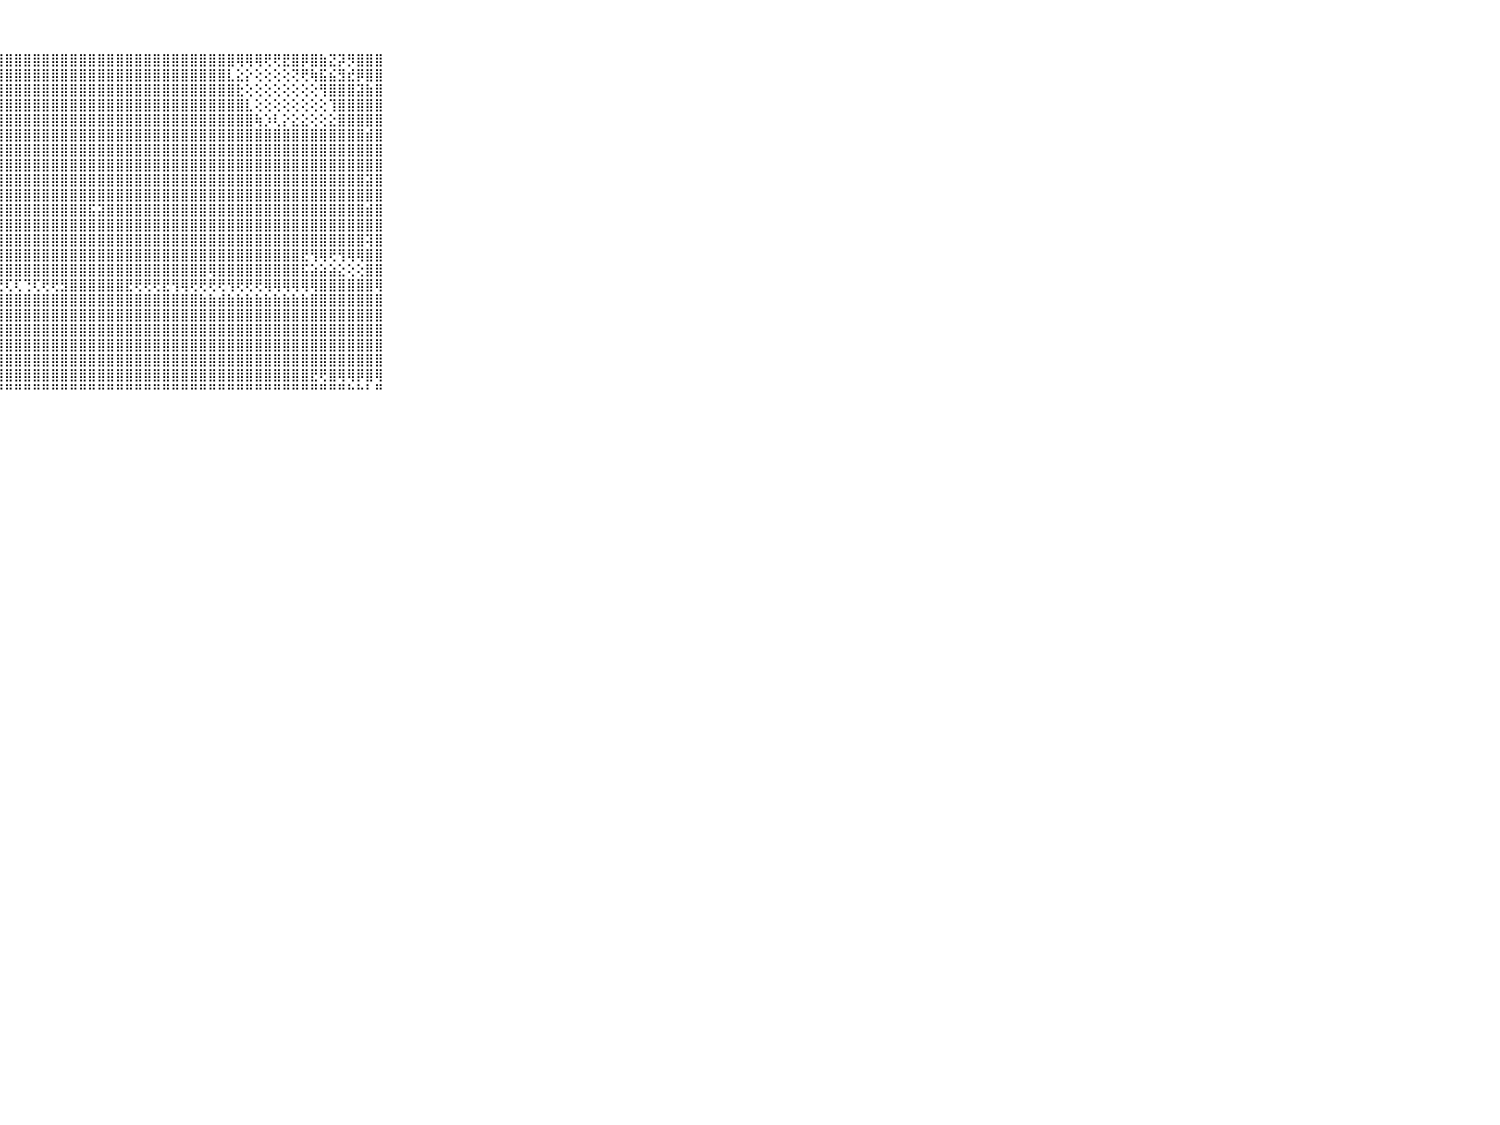

⠀⠀⠀⠀⠀⠀⠀⠀⠀⠀⠀⢸⣿⣿⣿⣿⣿⣿⣿⡿⣿⣯⣿⣿⣿⣿⣿⣿⣿⣿⣿⣿⣿⣿⣿⣿⣿⣿⣿⣿⣿⣿⣿⣿⣿⣿⣿⣿⣿⣿⣿⣿⣿⢿⢿⢿⢟⢟⣟⣿⡿⣿⣷⣝⡽⡻⣿⣿⣿⠀⠀⠀⠀⠀⠀⠀⠀⠀⠀⠀⠀
⠀⠀⠀⠀⠀⠀⠀⠀⠀⠀⠀⢸⣿⣿⣿⣿⣿⣟⣏⣕⡕⢕⡕⢜⣝⣿⣿⣿⣿⣿⣿⣿⣿⣿⣿⣿⣿⣿⣿⣿⣿⣿⣿⣿⣿⣿⣿⣿⣿⣿⣿⣿⣇⣕⡕⢕⢕⢕⢕⢝⢟⢷⣯⣮⣻⣞⡿⣿⣿⠀⠀⠀⠀⠀⠀⠀⠀⠀⠀⠀⠀
⠀⠀⠀⠀⠀⠀⠀⠀⠀⠀⠀⣿⣿⣿⣿⣿⣿⣿⣿⣿⣿⣿⣾⣿⡝⣽⣿⣿⣿⣿⣿⣿⣿⣿⣿⣿⣿⣿⣿⣿⣿⣿⣿⣿⣿⣿⣿⣿⣿⣿⣿⣿⣿⣗⢕⢕⢕⢕⢕⢕⢕⢕⢻⣿⣿⣿⣽⣷⣿⠀⠀⠀⠀⠀⠀⠀⠀⠀⠀⠀⠀
⠀⠀⠀⠀⠀⠀⠀⠀⠀⠀⠀⣿⣿⣿⣿⣿⣿⣿⣿⣿⣿⣿⣿⣿⣼⣾⣿⣿⣿⣿⣿⣿⣿⣿⣿⣿⣿⣿⣿⣿⣿⣿⣿⣿⣿⣿⣿⣿⣿⣿⣿⣿⣿⣿⣇⢕⢕⢕⢕⢕⢕⢕⢕⢹⣿⣿⣿⣿⣿⠀⠀⠀⠀⠀⠀⠀⠀⠀⠀⠀⠀
⠀⠀⠀⠀⠀⠀⠀⠀⠀⠀⠀⣿⣿⣿⣿⣿⣿⣿⣿⣿⣿⣿⣿⣿⣿⣿⣿⣿⣿⣿⣿⣿⣿⣿⣿⣿⣿⣿⣿⣿⣿⣿⣿⣿⣿⣿⣿⣿⣿⣿⣿⣿⣿⣿⣿⢷⡱⢇⡕⣕⣕⢕⢕⣕⣿⣿⣿⣿⣿⠀⠀⠀⠀⠀⠀⠀⠀⠀⠀⠀⠀
⠀⠀⠀⠀⠀⠀⠀⠀⠀⠀⠀⣿⣿⣿⣿⣿⣿⣿⣿⣿⣿⣿⣿⣿⣿⣿⣿⣿⣿⣿⣿⣿⣿⣿⣿⣿⣿⣿⣿⣿⣿⣿⣿⣿⣿⣿⣿⣿⣿⣿⣿⣿⣿⣿⣿⣿⣿⣿⣿⣿⣿⣿⣿⣿⣿⣿⣿⣾⣿⠀⠀⠀⠀⠀⠀⠀⠀⠀⠀⠀⠀
⠀⠀⠀⠀⠀⠀⠀⠀⠀⠀⠀⣿⣿⣿⣿⣿⣿⣿⣿⣿⣿⣿⣿⣿⣿⣿⣿⣿⣿⣿⣿⣿⣿⣿⣿⣿⣿⣿⣿⣿⣿⣿⣿⣿⣿⣿⣿⣿⣿⣿⣿⣿⣿⣿⣿⣿⣿⣿⣿⣿⣿⣿⣿⣿⣿⣿⣿⣿⣿⠀⠀⠀⠀⠀⠀⠀⠀⠀⠀⠀⠀
⠀⠀⠀⠀⠀⠀⠀⠀⠀⠀⠀⢼⣿⣿⣿⣿⣿⣿⣿⣿⣿⣿⣿⣿⣿⣿⣿⣿⣿⣿⣿⣿⣿⣿⣿⣿⣿⣿⣿⣿⣿⣿⣿⣿⣿⣿⣿⣿⣿⣿⣿⣿⣿⣿⣿⣿⣿⣿⣿⣿⣿⣿⣿⣿⣿⣿⣿⣿⣿⠀⠀⠀⠀⠀⠀⠀⠀⠀⠀⠀⠀
⠀⠀⠀⠀⠀⠀⠀⠀⠀⠀⠀⢿⣿⣿⡿⣿⣿⣿⣿⣿⣿⣿⣿⣿⣿⣿⣿⣿⣿⣿⣿⣿⣿⣿⣿⣿⣿⣿⣿⣿⣿⣿⣿⣿⣿⣿⣿⣿⣿⣿⣿⣿⣿⣿⣿⣿⣿⣿⣿⣿⣿⣿⣿⣿⣿⣿⣿⣽⣿⠀⠀⠀⠀⠀⠀⠀⠀⠀⠀⠀⠀
⠀⠀⠀⠀⠀⠀⠀⠀⠀⠀⠀⣿⣿⣿⡗⢿⣿⣿⣿⣿⣿⣿⣿⣿⣿⣿⣿⣿⣿⣿⣿⣿⣿⣿⣿⣿⣿⣿⣿⣿⣿⣿⣿⣿⣿⣿⣿⣿⣿⣿⣿⣿⣿⣿⣿⣿⣿⣿⣿⣿⣿⣿⣿⣿⣿⣿⣿⣿⣿⠀⠀⠀⠀⠀⠀⠀⠀⠀⠀⠀⠀
⠀⠀⠀⠀⠀⠀⠀⠀⠀⠀⠀⢸⣿⣿⣷⣿⣿⣿⣿⣿⣿⣿⣿⣿⣿⣿⣿⣿⣿⣿⣿⣿⣿⣿⣿⣿⣿⣯⣽⣿⣿⣿⣿⣿⣿⣿⣿⣿⣿⣿⣿⣿⣿⣿⣿⣿⣿⣿⣿⣿⣿⣿⣿⣿⣿⣿⣿⣾⣿⠀⠀⠀⠀⠀⠀⠀⠀⠀⠀⠀⠀
⠀⠀⠀⠀⠀⠀⠀⠀⠀⠀⠀⢸⣿⣿⣿⣿⣿⣿⣿⣿⣿⣿⣿⣿⣿⣿⣿⣿⣿⣿⣿⣿⣿⣿⣿⣿⣿⣿⣿⣿⣿⣿⣿⣿⣿⣿⣿⣿⣿⣿⣿⣿⣿⣿⣿⣿⣿⣿⣿⣿⣿⣿⣿⣿⣿⣿⣿⣿⣿⠀⠀⠀⠀⠀⠀⠀⠀⠀⠀⠀⠀
⠀⠀⠀⠀⠀⠀⠀⠀⠀⠀⠀⣾⣿⣿⣿⢿⣿⣿⣿⣿⣿⣿⣿⣿⣿⣿⣿⣿⣿⣿⣿⣿⣿⣿⣿⣿⣿⣿⣿⣿⣿⣿⣿⣿⣿⣿⣿⣿⣿⣿⣿⣿⣿⣿⣿⣿⣿⣿⣿⣿⣿⣿⣿⣿⣿⣿⣿⢽⣿⠀⠀⠀⠀⠀⠀⠀⠀⠀⠀⠀⠀
⠀⠀⠀⠀⠀⠀⠀⠀⠀⠀⠀⢻⣿⣿⣿⣾⣿⣿⣿⣿⣿⣽⣿⣿⣿⣿⣿⣿⣿⣿⣿⣿⣿⣿⣿⣿⣿⣿⣿⣿⣿⣿⣿⣿⣿⣿⣿⣿⣿⣿⣿⣿⣿⣿⣿⣿⣿⣿⣿⣿⣟⢻⢿⢟⢻⢿⢿⣿⣿⠀⠀⠀⠀⠀⠀⠀⠀⠀⠀⠀⠀
⠀⠀⠀⠀⠀⠀⠀⠀⠀⠀⠀⢸⣽⣿⣿⣿⣿⣿⣿⣿⣿⣿⣿⣿⣽⣝⣝⣹⣿⣿⣿⣿⣿⣿⣿⣿⣿⣿⣿⣿⣿⣿⣿⣿⣿⣿⣿⣿⣿⣿⢿⣿⣿⣿⣿⣿⣿⣿⣿⣿⣯⣵⣵⣵⣕⢕⢕⣿⣿⠀⠀⠀⠀⠀⠀⠀⠀⠀⠀⠀⠀
⠀⠀⠀⠀⠀⠀⠀⠀⠀⠀⠀⢌⣽⣽⣝⣽⣽⣹⣝⣝⣝⣝⣝⣝⣝⣝⢏⢟⢏⢏⢙⢏⢟⢟⣻⣿⣿⣿⣿⣿⣿⣟⢟⢟⢟⣟⢻⢿⢟⢟⢟⢟⢻⢟⢟⢟⢿⢿⢿⢿⢿⢿⣿⣿⣿⣿⣿⣿⢿⠀⠀⠀⠀⠀⠀⠀⠀⠀⠀⠀⠀
⠀⠀⠀⠀⠀⠀⠀⠀⠀⠀⠀⢸⣿⣿⣿⣿⣿⣿⣿⣿⣿⣿⣿⣿⣿⣿⣿⣿⣿⣿⣿⣿⣿⣿⣿⣿⣿⣿⣿⣿⣿⣿⣿⣿⣿⣿⣿⣿⣿⣷⣷⣾⣷⣷⣷⣷⣷⣷⣷⣷⣷⣿⣿⣿⣿⣿⣿⣿⣿⠀⠀⠀⠀⠀⠀⠀⠀⠀⠀⠀⠀
⠀⠀⠀⠀⠀⠀⠀⠀⠀⠀⠀⢸⣿⣿⣿⣿⣿⣿⣿⣿⣿⣿⣿⣿⣿⣿⣿⣿⣿⣿⣿⣿⣿⣿⣿⣿⣿⣿⣿⣿⣿⣿⣿⣿⣿⣿⣿⣿⣿⣿⣿⣿⣿⣿⣿⣿⣿⣿⣿⣿⣿⣿⣿⣿⣿⣿⣿⣿⣿⠀⠀⠀⠀⠀⠀⠀⠀⠀⠀⠀⠀
⠀⠀⠀⠀⠀⠀⠀⠀⠀⠀⠀⢸⣿⣿⣿⣿⣿⣿⣿⣿⣿⣿⣿⣿⣿⣿⣿⣿⣿⣿⣿⣿⣿⣿⣿⣿⣿⣿⣿⣿⣿⣿⣿⣿⣿⣿⣿⣿⣿⣿⣿⣿⣿⣿⣿⣿⣿⣿⣿⣿⣿⣿⣿⣿⣿⣿⣿⣿⣿⠀⠀⠀⠀⠀⠀⠀⠀⠀⠀⠀⠀
⠀⠀⠀⠀⠀⠀⠀⠀⠀⠀⠀⢸⣿⣿⣿⣿⣿⣿⣿⣿⣿⣿⣿⣿⣿⣿⣿⣿⣿⣿⣿⣿⣿⣿⣿⣿⣿⣿⣿⣿⣿⣿⣿⣿⣿⣿⣿⣿⣿⣿⣿⣿⣿⣿⣿⣿⣿⣿⣿⣿⣿⣿⣿⣿⣿⣿⣿⣿⣿⠀⠀⠀⠀⠀⠀⠀⠀⠀⠀⠀⠀
⠀⠀⠀⠀⠀⠀⠀⠀⠀⠀⠀⢸⣿⣿⣿⣿⣿⣿⣿⣿⣿⣿⣿⣿⣿⣿⣿⣿⣿⣿⣿⣿⣿⣿⣿⣿⣿⣿⣿⣿⣿⣿⣿⣿⣿⣿⣿⣿⣿⣿⣿⣿⣿⣿⣿⣿⣿⣿⣿⣿⣿⣿⣿⣿⣿⣿⣿⣿⣿⠀⠀⠀⠀⠀⠀⠀⠀⠀⠀⠀⠀
⠀⠀⠀⠀⠀⠀⠀⠀⠀⠀⠀⢸⣿⣿⣿⣿⣿⣿⣿⣿⣿⣿⣿⣿⣿⣿⣿⣿⣿⣿⣿⣿⣿⣿⣿⣿⣿⣿⣿⣿⣿⣿⣿⣿⣿⣿⣿⣿⣿⣿⣿⣿⣿⣿⣿⣿⣿⣿⣿⣿⣿⣟⢟⣿⢿⢿⡿⣿⢿⠀⠀⠀⠀⠀⠀⠀⠀⠀⠀⠀⠀
⠀⠀⠀⠀⠀⠀⠀⠀⠀⠀⠀⠘⠛⠛⠛⠛⠛⠛⠛⠛⠛⠛⠛⠛⠛⠛⠛⠛⠛⠛⠛⠛⠛⠛⠛⠛⠛⠛⠛⠛⠛⠛⠛⠛⠛⠛⠛⠛⠛⠛⠛⠛⠛⠛⠛⠛⠛⠛⠛⠛⠛⠛⠛⠛⠛⠓⠓⠃⠛⠀⠀⠀⠀⠀⠀⠀⠀⠀⠀⠀⠀